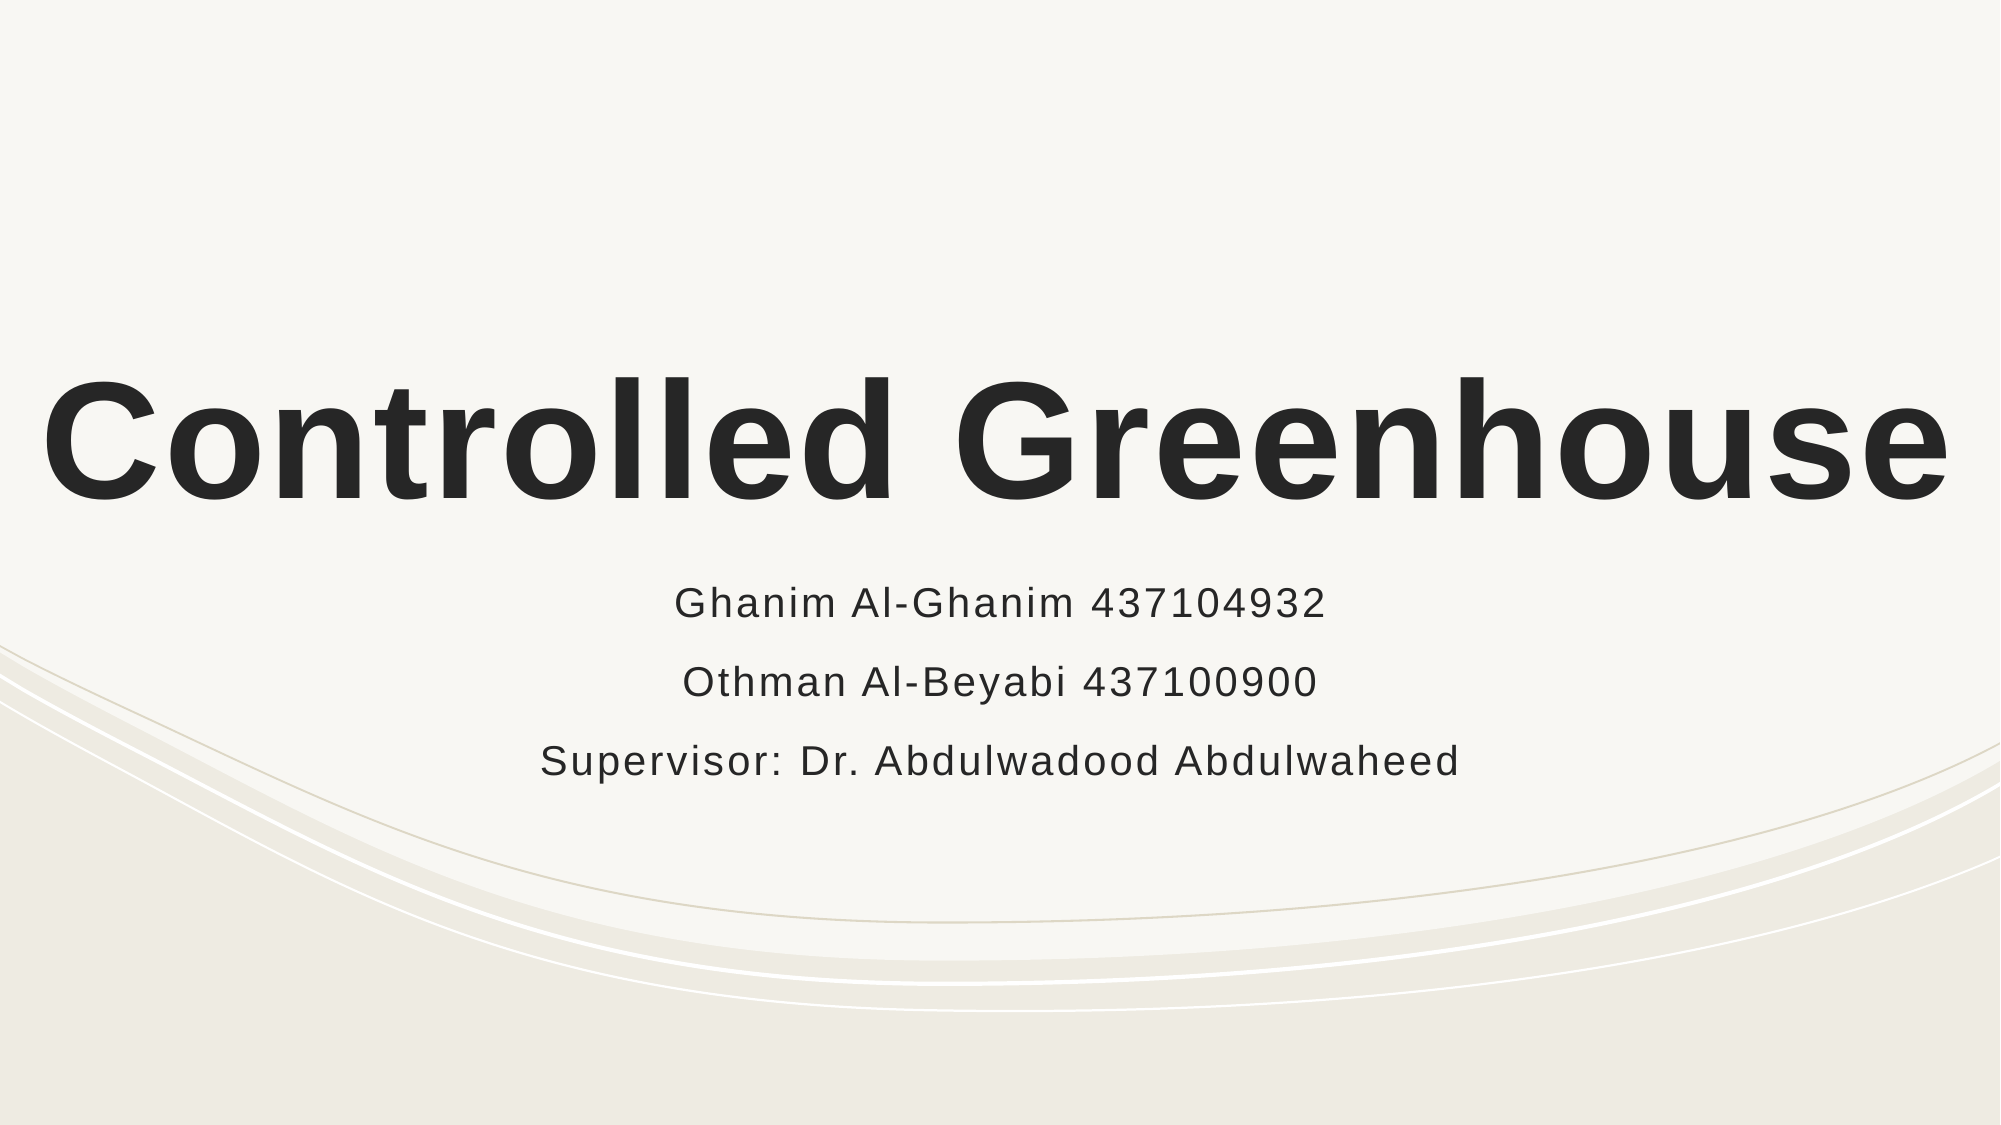

# Controlled Greenhouse
Ghanim Al-Ghanim 437104932
Othman Al-Beyabi 437100900
Supervisor: Dr. Abdulwadood Abdulwaheed